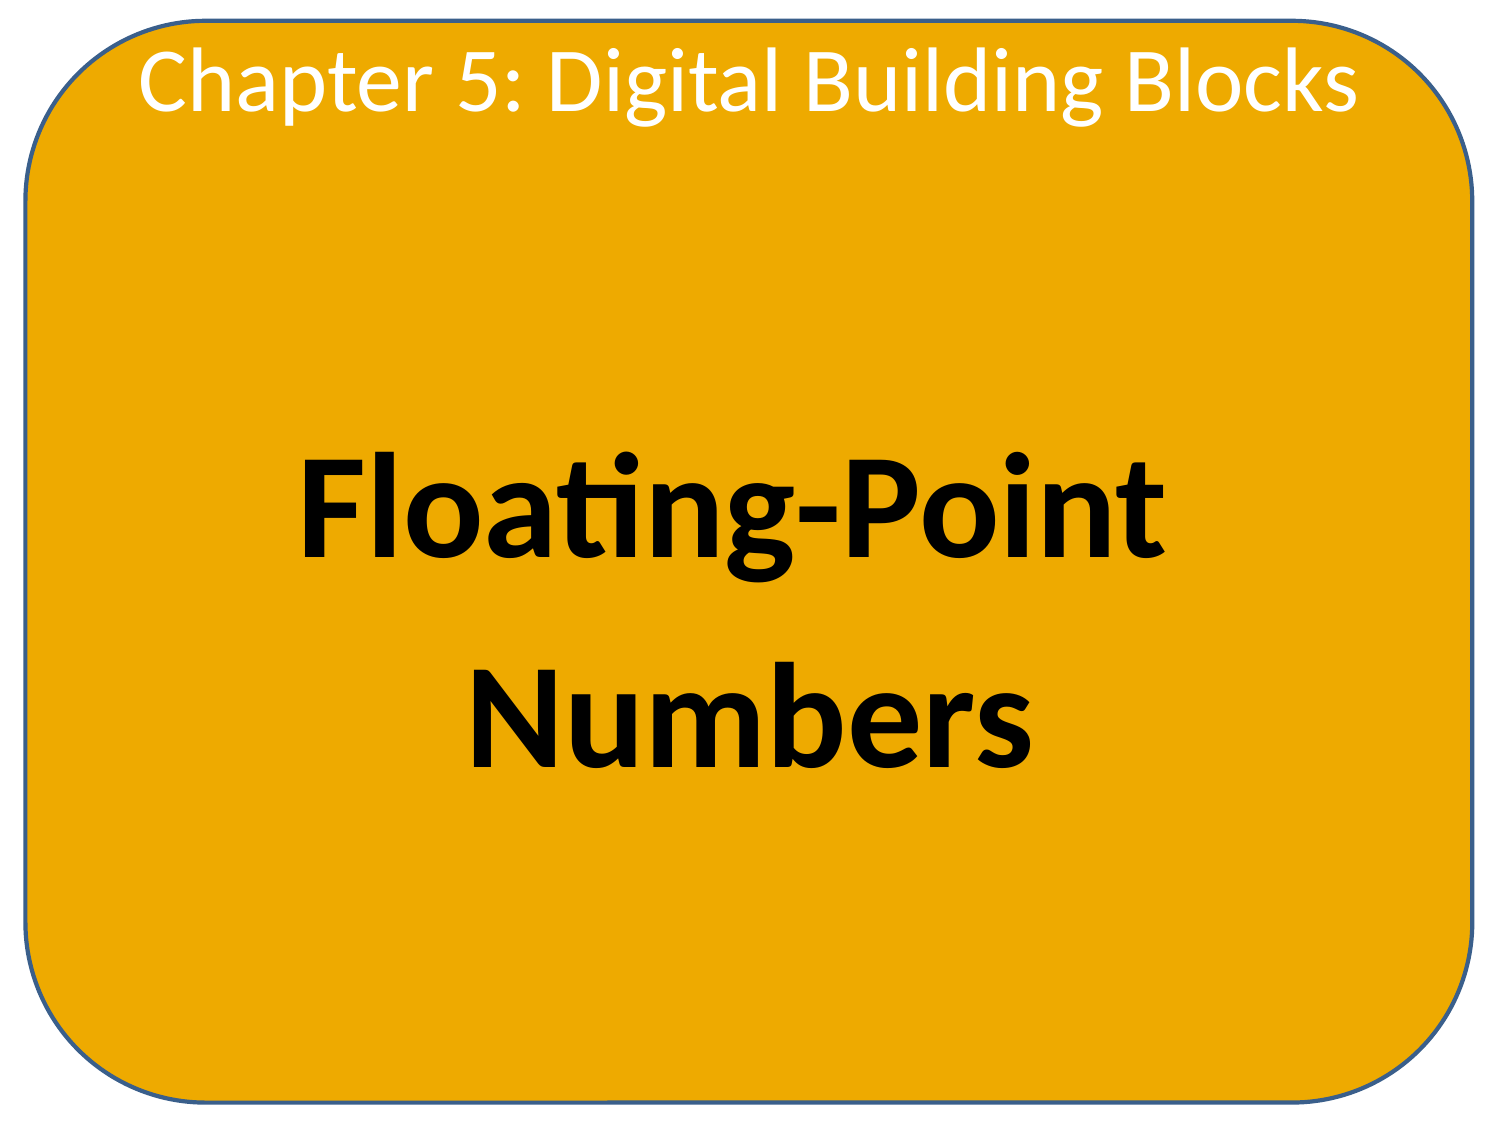

Chapter 5: Digital Building Blocks
Floating-Point
Numbers